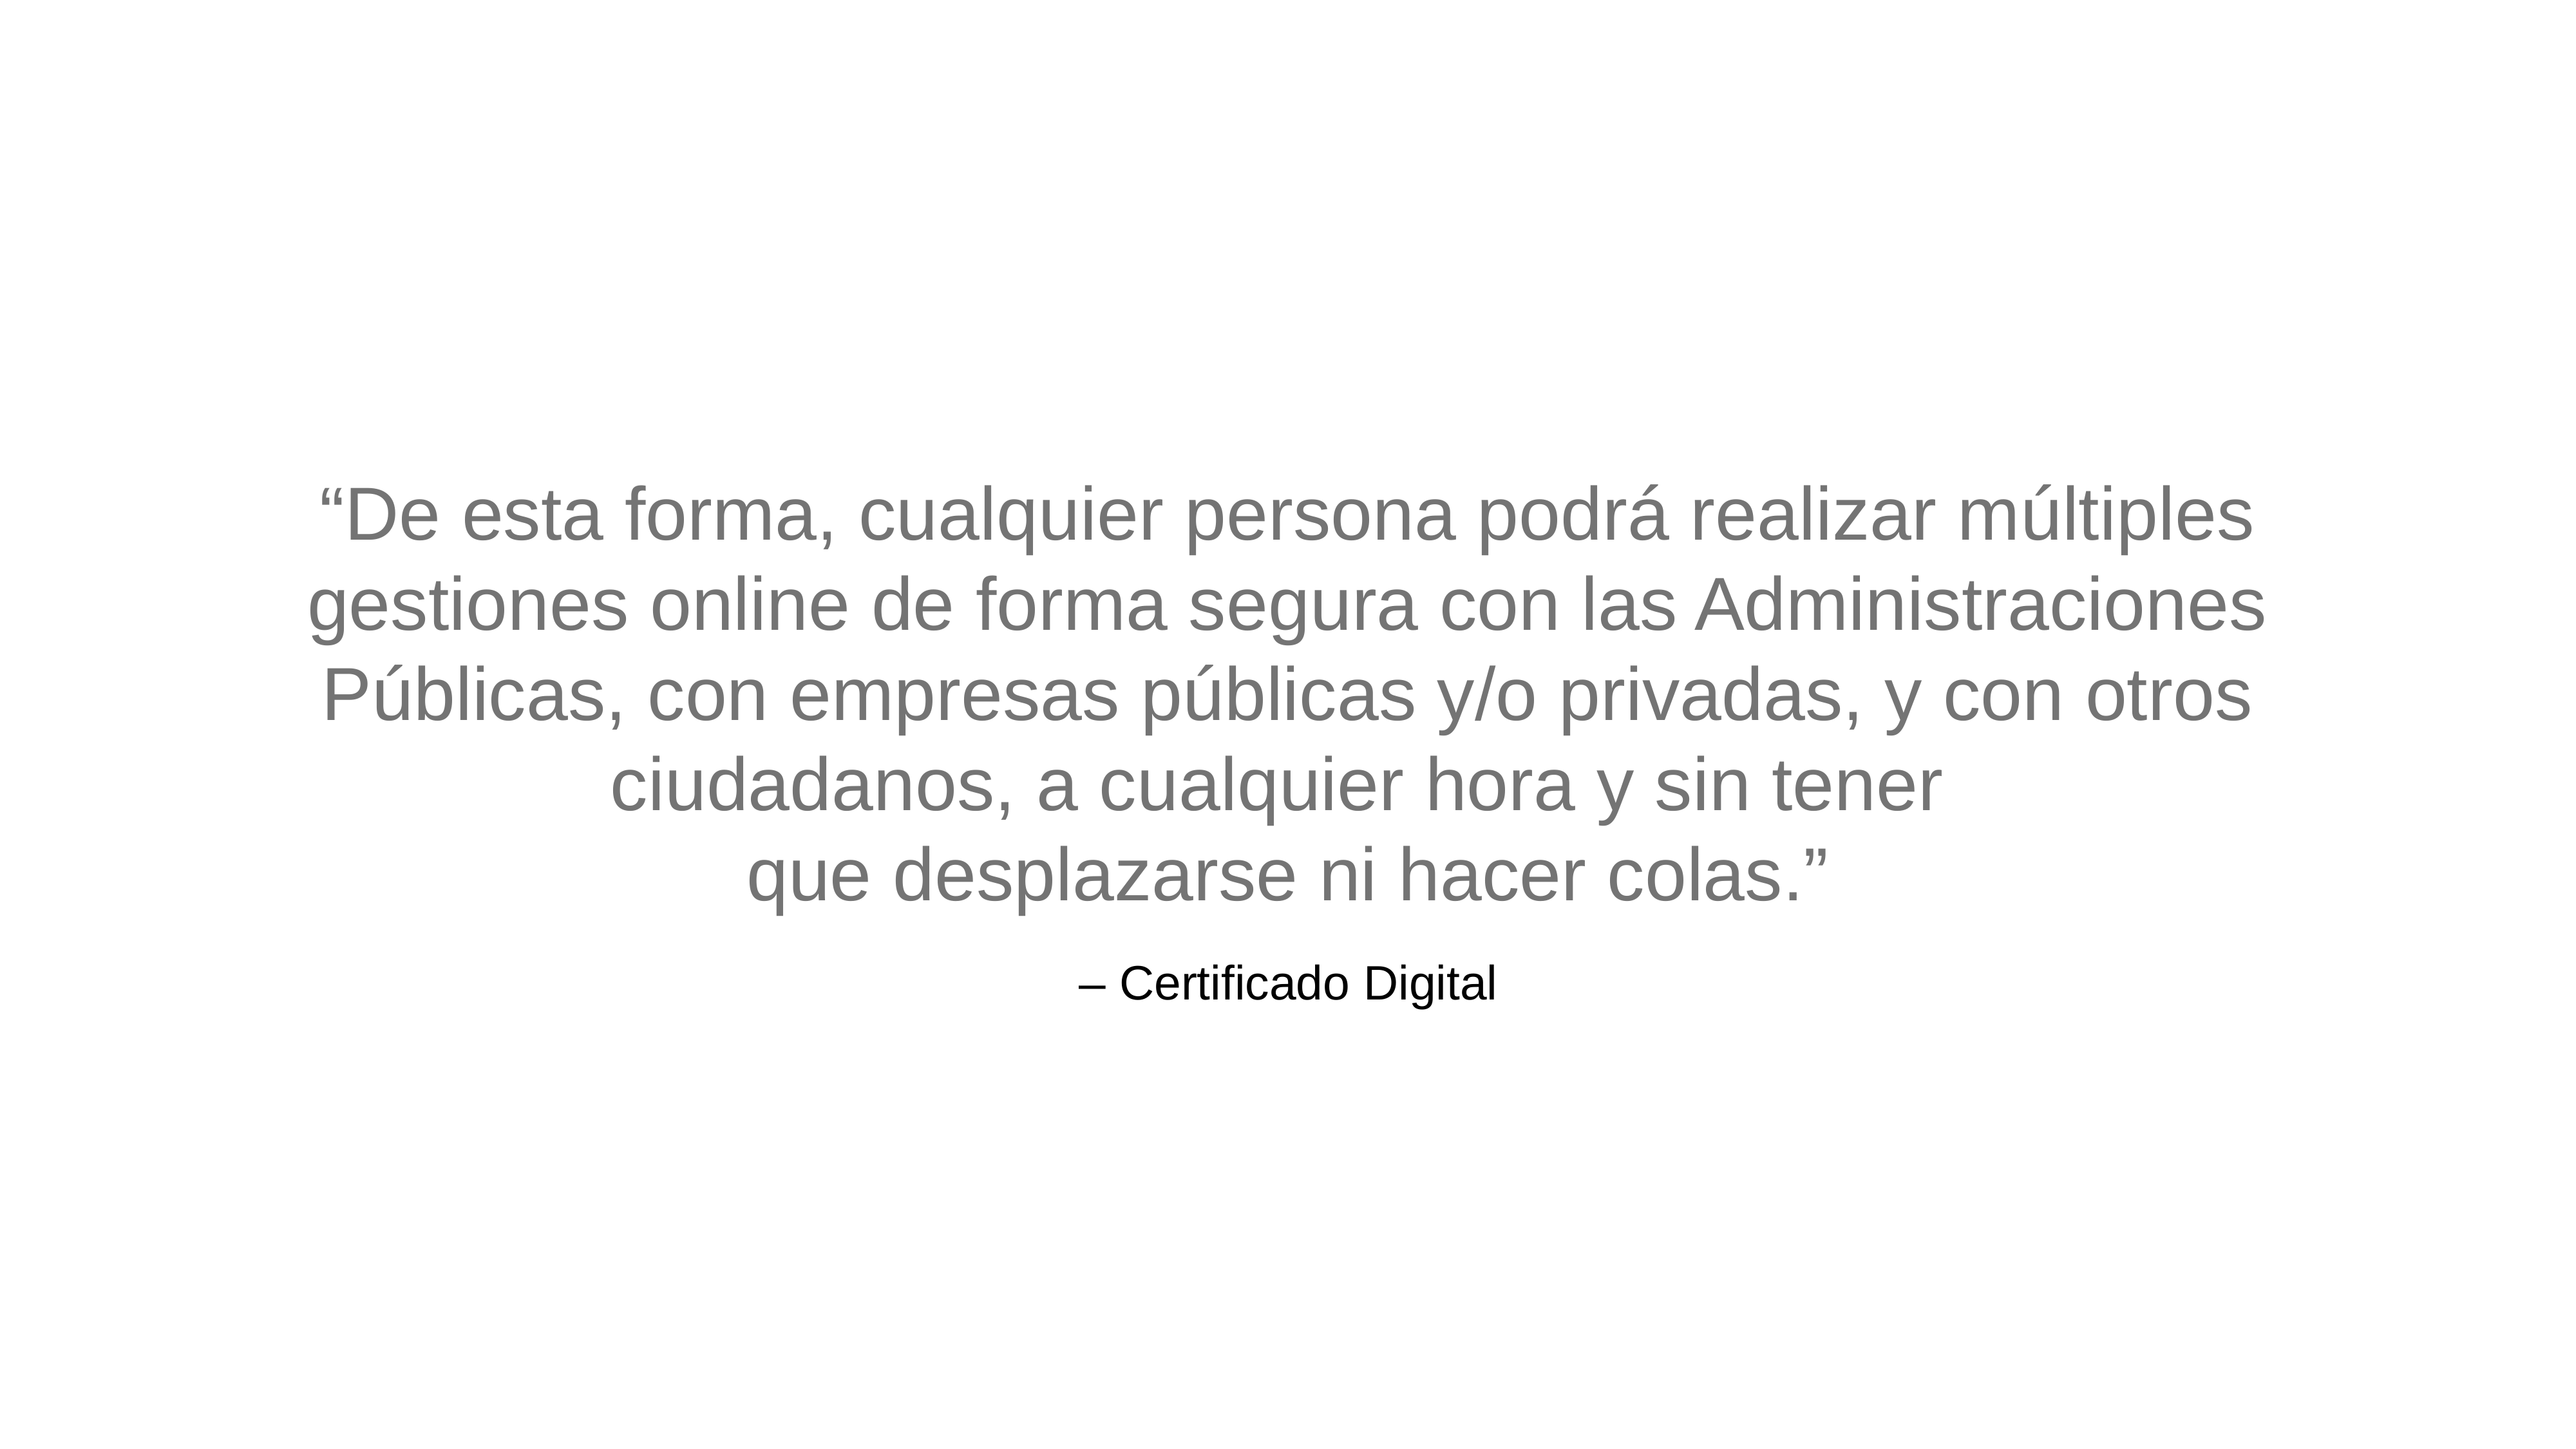

“De esta forma, cualquier persona podrá realizar múltiples gestiones online de forma segura con las Administraciones Públicas, con empresas públicas y/o privadas, y con otros ciudadanos, a cualquier hora y sin tener
que desplazarse ni hacer colas.”
– Certificado Digital
3